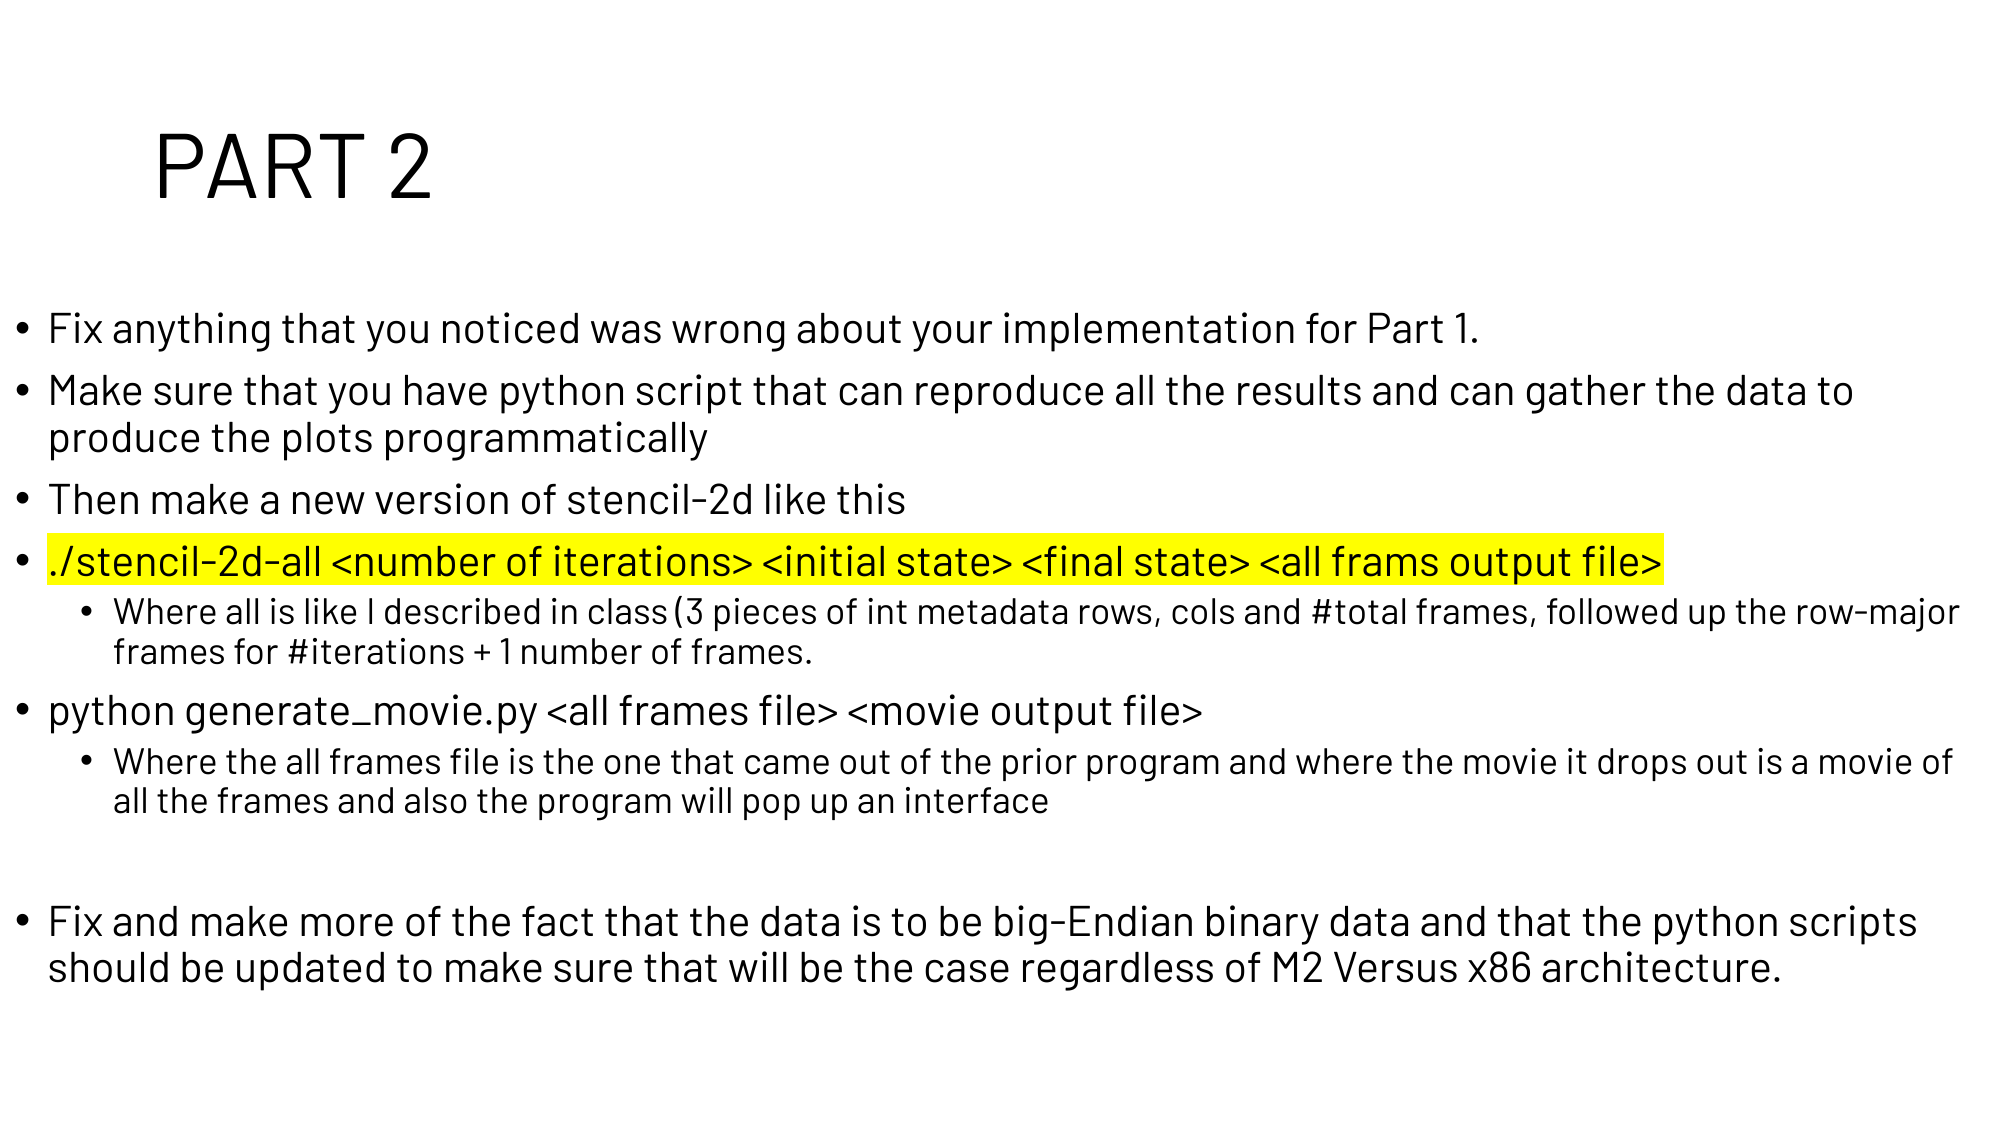

# PART 2
Fix anything that you noticed was wrong about your implementation for Part 1.
Make sure that you have python script that can reproduce all the results and can gather the data to produce the plots programmatically
Then make a new version of stencil-2d like this
./stencil-2d-all <number of iterations> <initial state> <final state> <all frams output file>
Where all is like I described in class (3 pieces of int metadata rows, cols and #total frames, followed up the row-major frames for #iterations + 1 number of frames.
python generate_movie.py <all frames file> <movie output file>
Where the all frames file is the one that came out of the prior program and where the movie it drops out is a movie of all the frames and also the program will pop up an interface

Fix and make more of the fact that the data is to be big-Endian binary data and that the python scripts should be updated to make sure that will be the case regardless of M2 Versus x86 architecture.